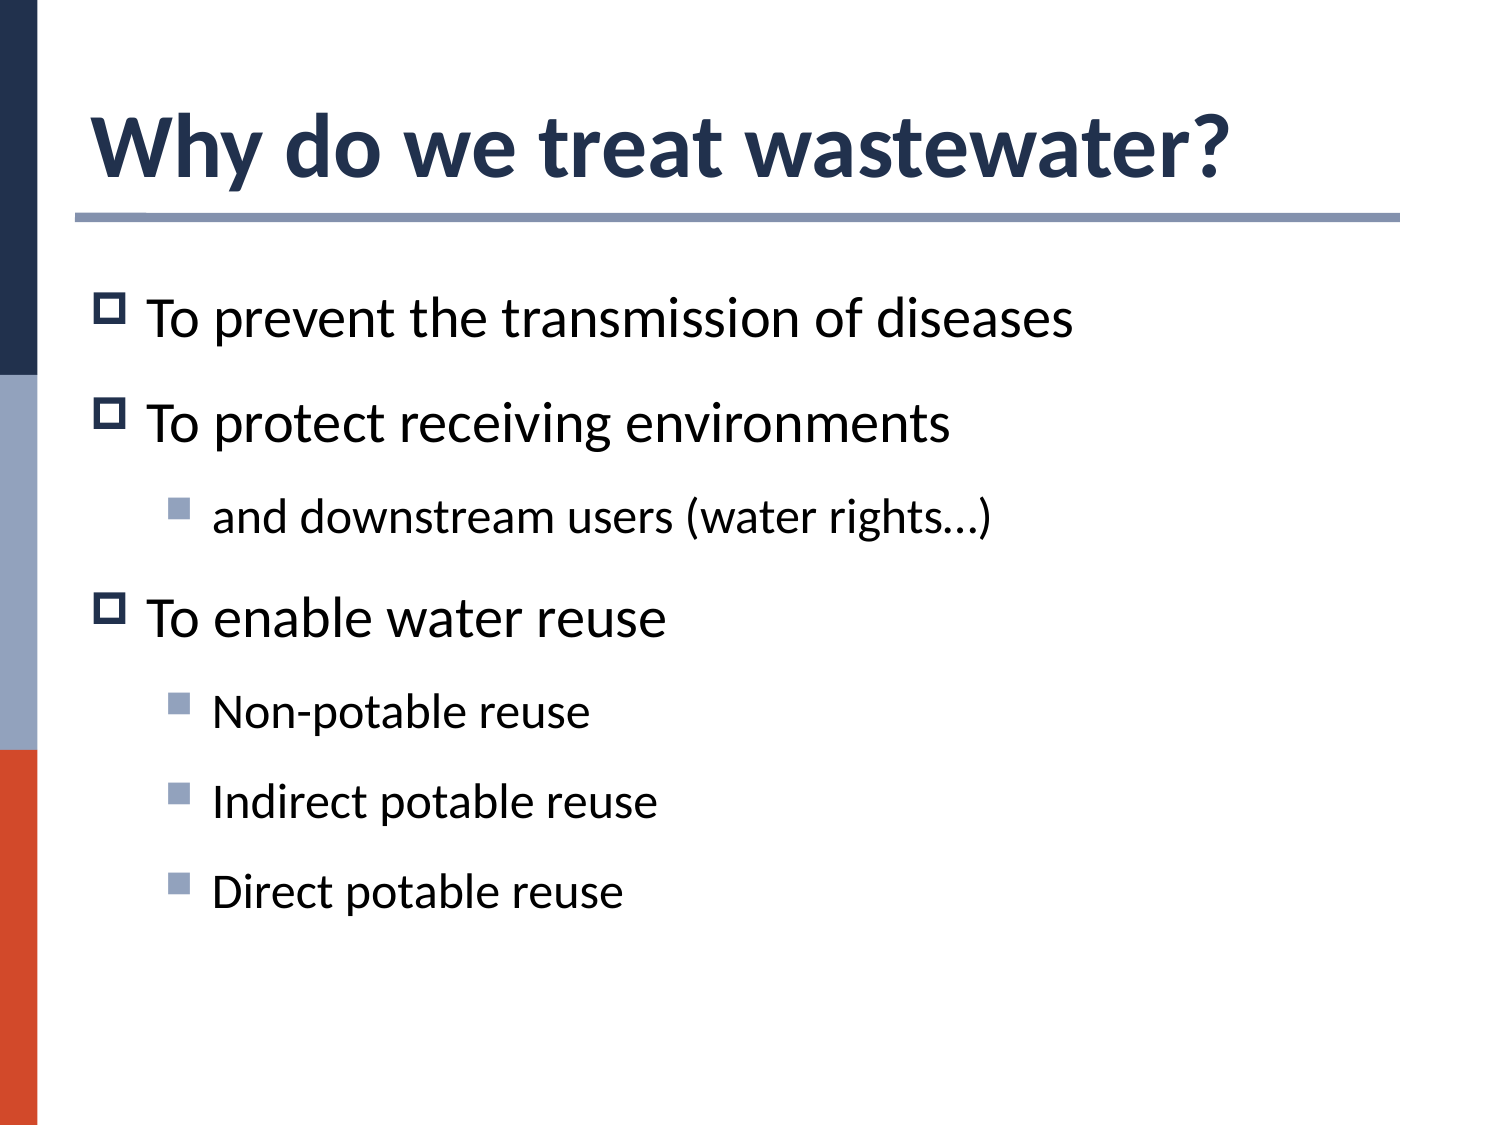

# Why do we treat wastewater?
To prevent the transmission of diseases
To protect receiving environments
and downstream users (water rights…)
To enable water reuse
Non-potable reuse
Indirect potable reuse
Direct potable reuse